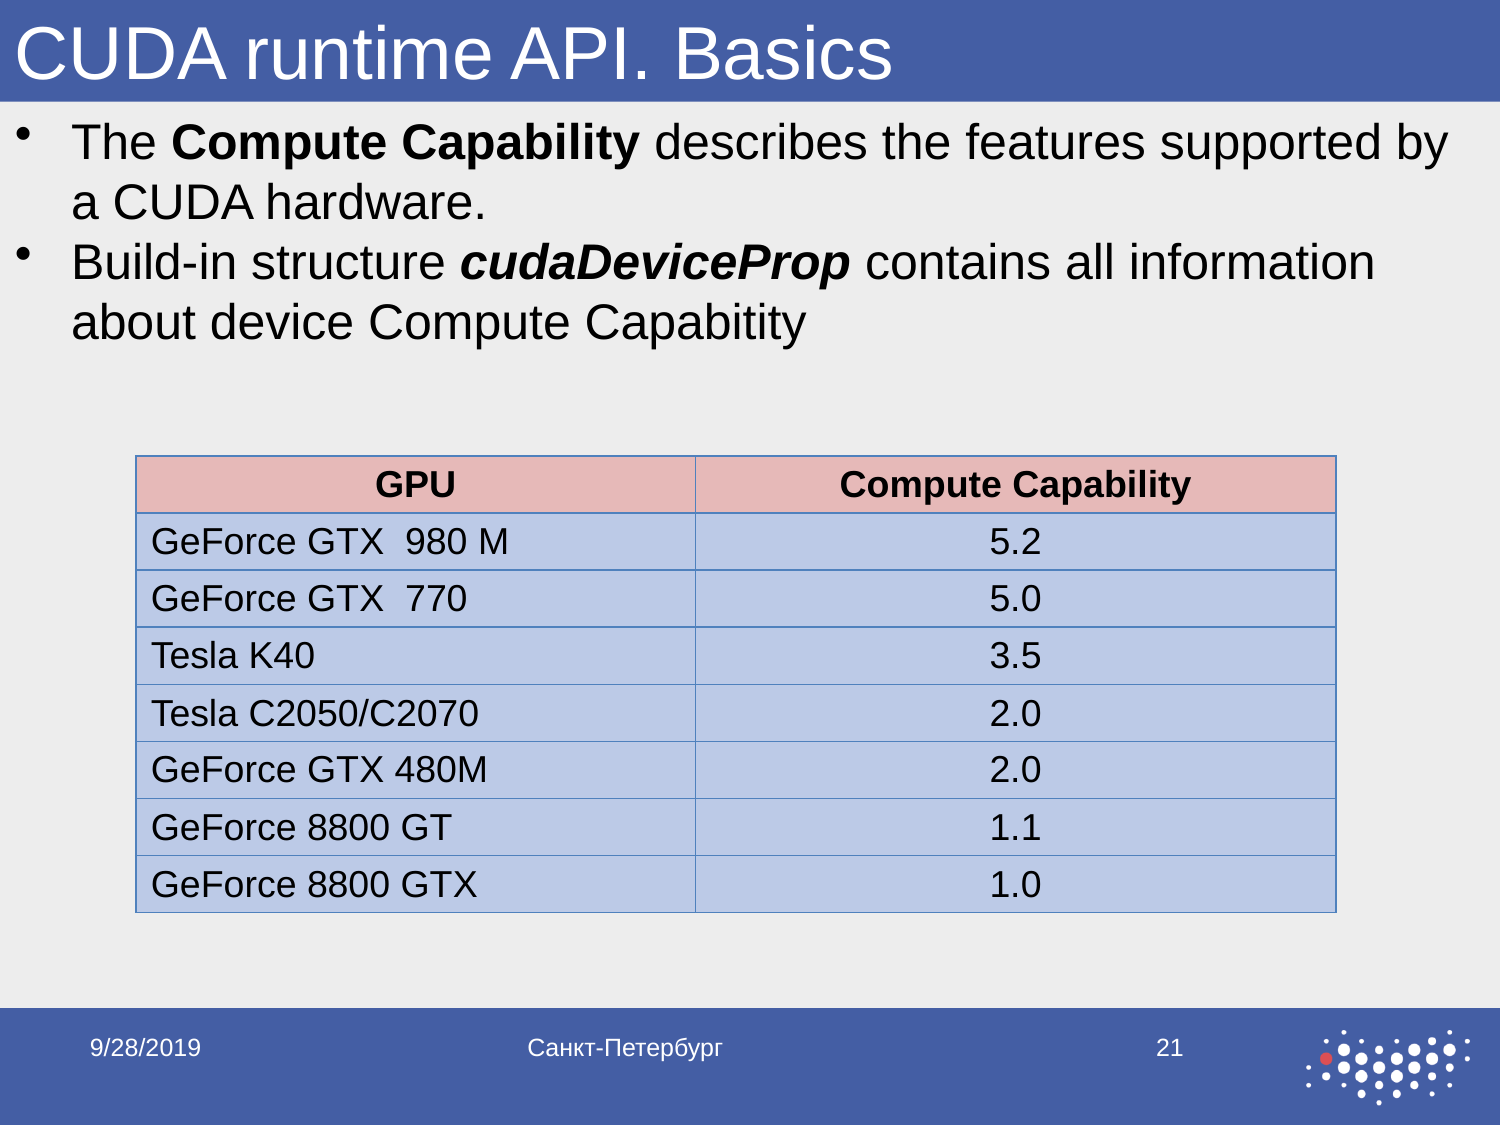

# CUDA runtime API. Basics
The Compute Capability describes the features supported by a CUDA hardware.
Build-in structure cudaDeviceProp contains all information about device Compute Capabitity

| GPU | Compute Capability |
| --- | --- |
| GeForce GTX 980 M | 5.2 |
| GeForce GTX 770 | 5.0 |
| Tesla K40 | 3.5 |
| Tesla C2050/C2070 | 2.0 |
| GeForce GTX 480M | 2.0 |
| GeForce 8800 GT | 1.1 |
| GeForce 8800 GTX | 1.0 |
9/28/2019
Санкт-Петербург
21